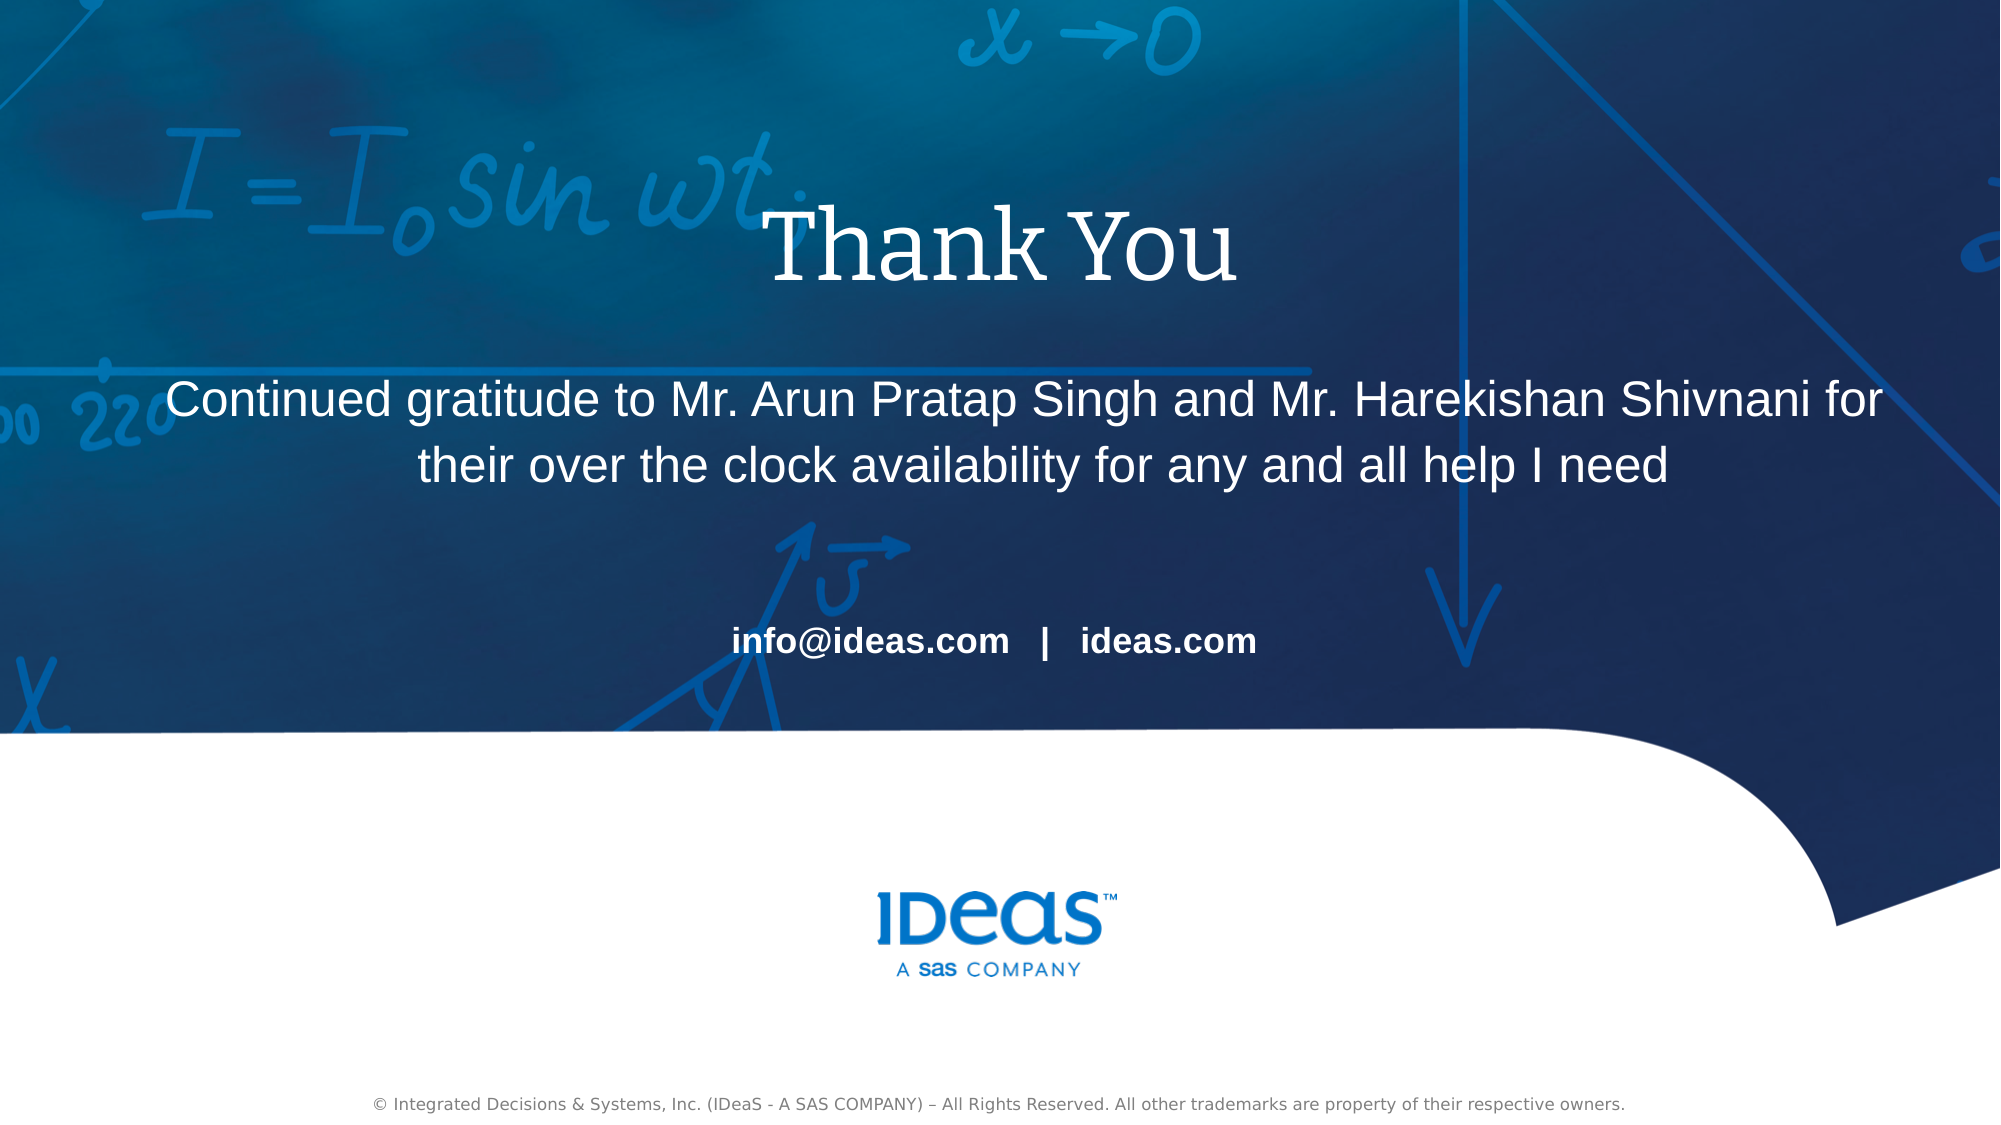

# Thank You
Continued gratitude to Mr. Arun Pratap Singh and Mr. Harekishan Shivnani for their over the clock availability for any and all help I need